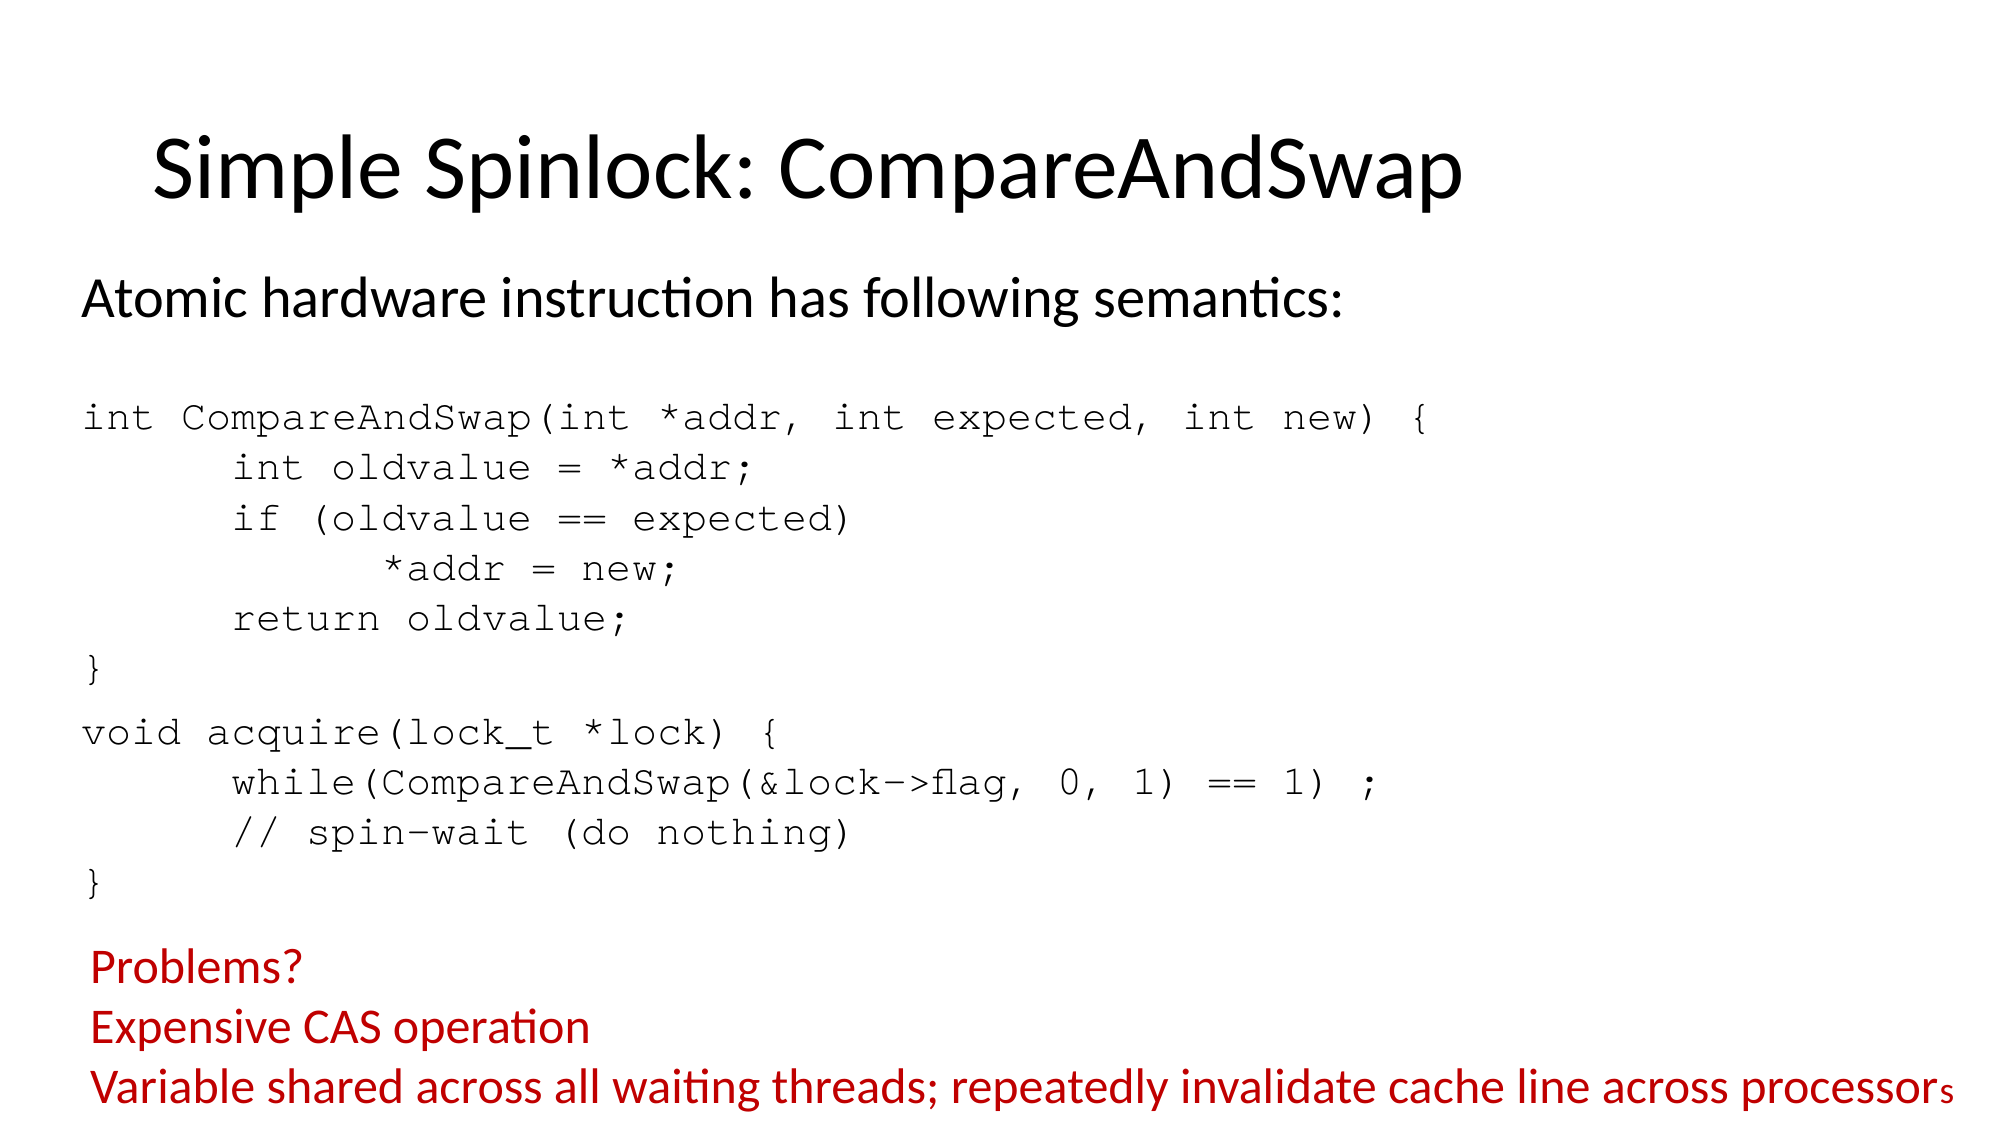

# Simple Spinlock: CompareAndSwap
Atomic hardware instruction has following semantics:
int CompareAndSwap(int *addr, int expected, int new) {
	int oldvalue = *addr;
	if (oldvalue == expected)
		*addr = new;
	return oldvalue;
}
void acquire(lock_t *lock) {
	while(CompareAndSwap(&lock->flag, 0, 1) == 1) ;
	// spin-wait (do nothing)
}
Problems?
Expensive CAS operation
Variable shared across all waiting threads; repeatedly invalidate cache line across processors